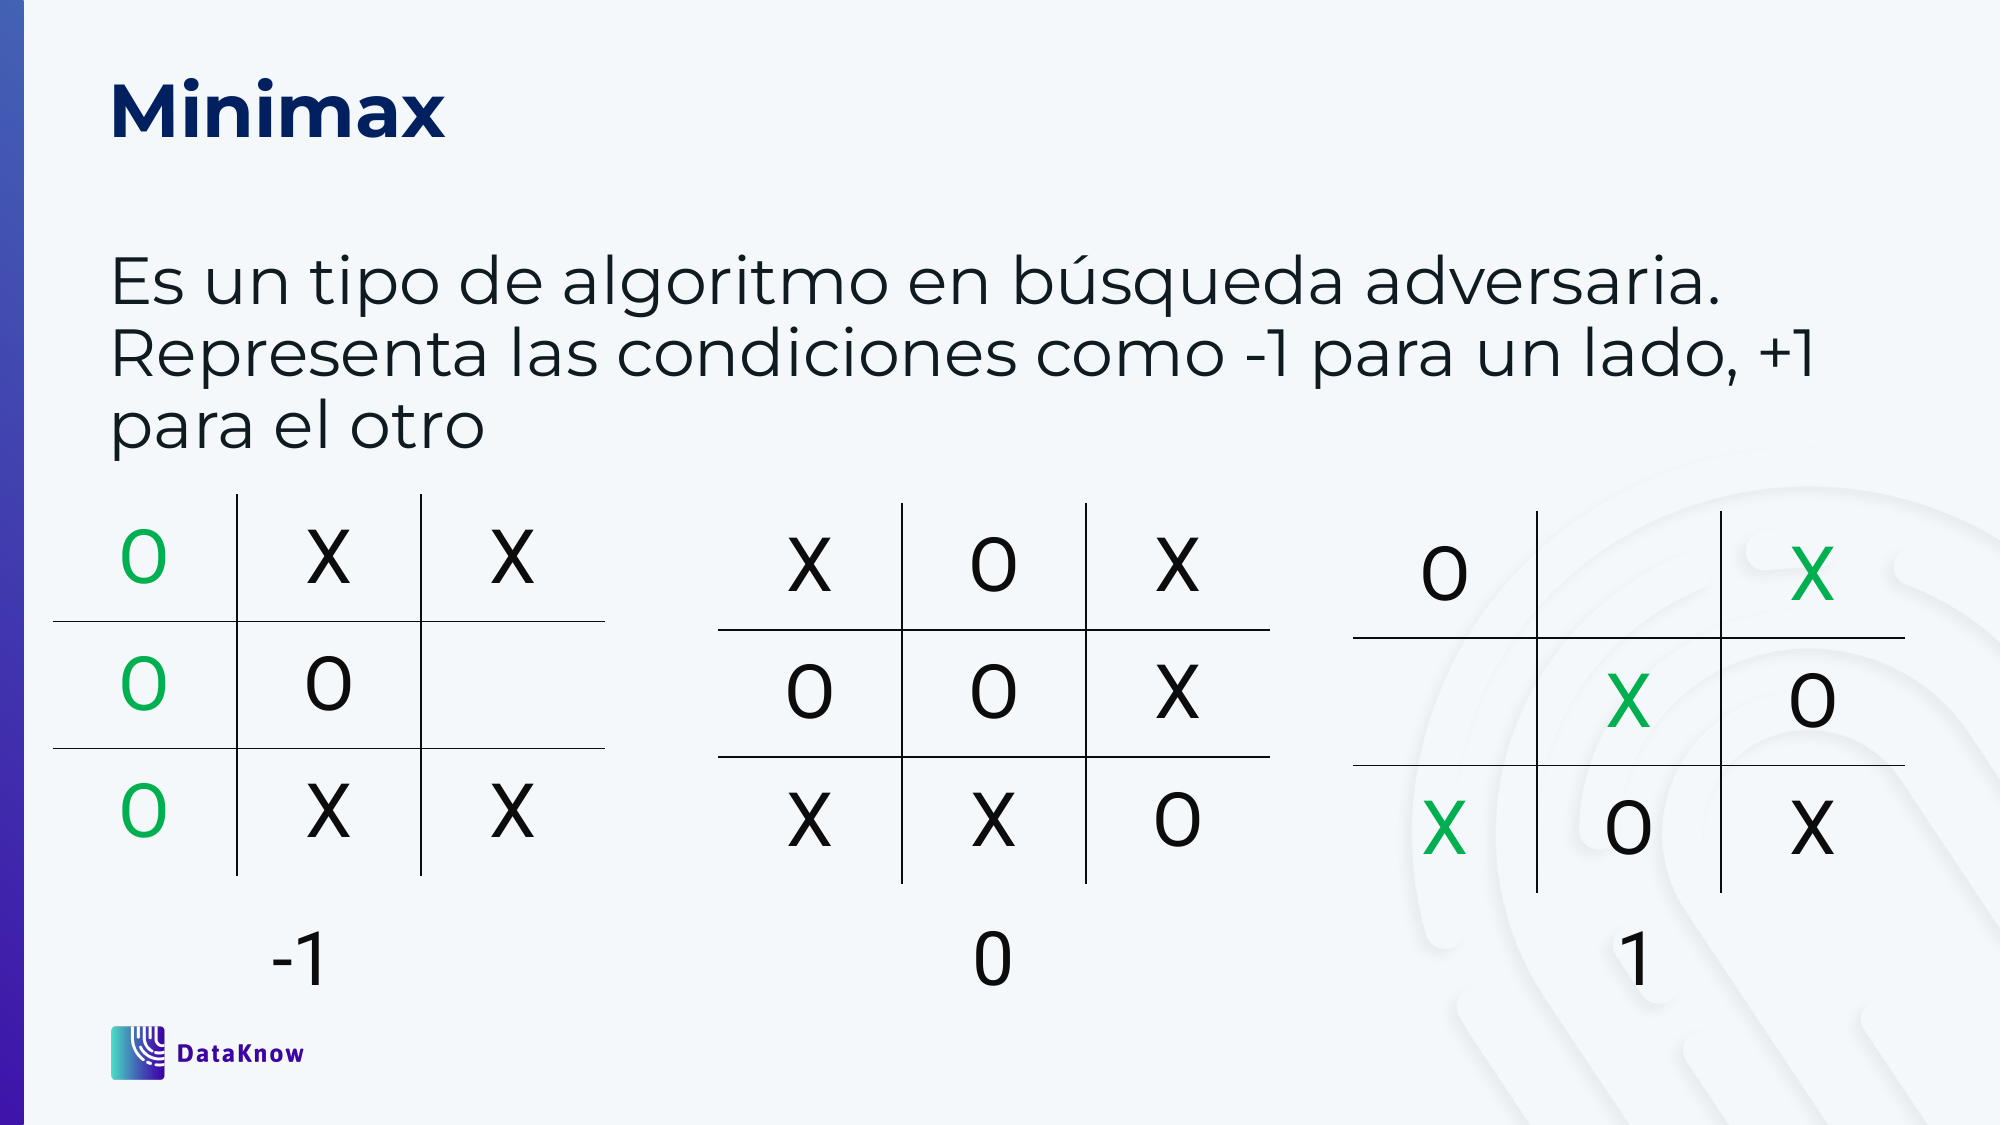

Minimax
Es un tipo de algoritmo en búsqueda adversaria. Representa las condiciones como -1 para un lado, +1 para el otro
| O | X | X |
| --- | --- | --- |
| O | O |  |
| O | X | X |
| X | O | X |
| --- | --- | --- |
| O | O | X |
| X | X | O |
| O |  | X |
| --- | --- | --- |
|  | X | O |
| X | O | X |
-1
0
1